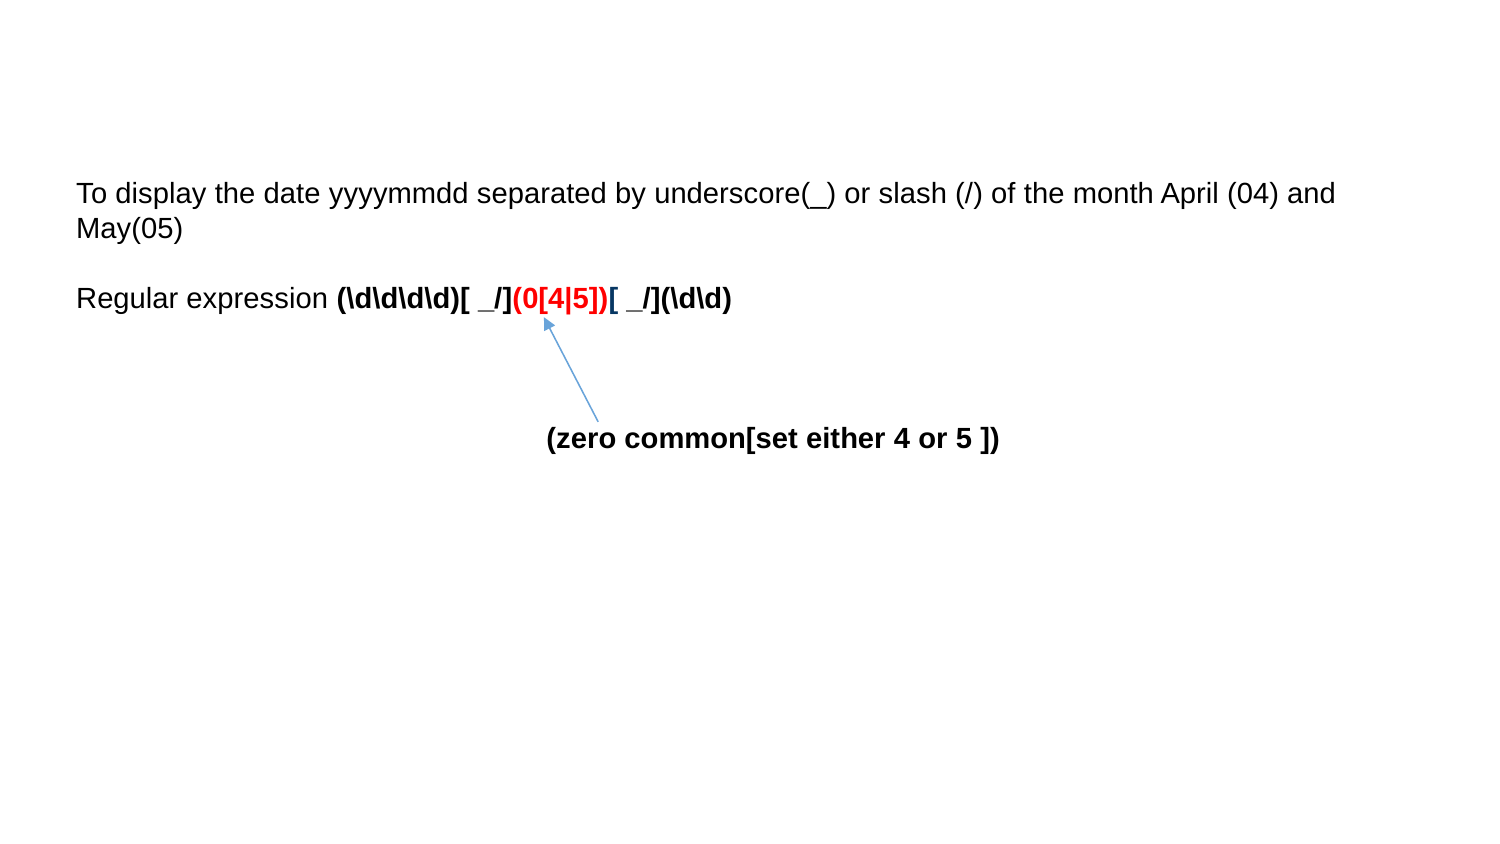

To display the date yyyymmdd separated by underscore(_) or slash (/) of the month April (04) and May(05)

Regular expression (\d\d\d\d)[ _/](0[4|5])[ _/](\d\d)

                                                         (zero common[set either 4 or 5 ])